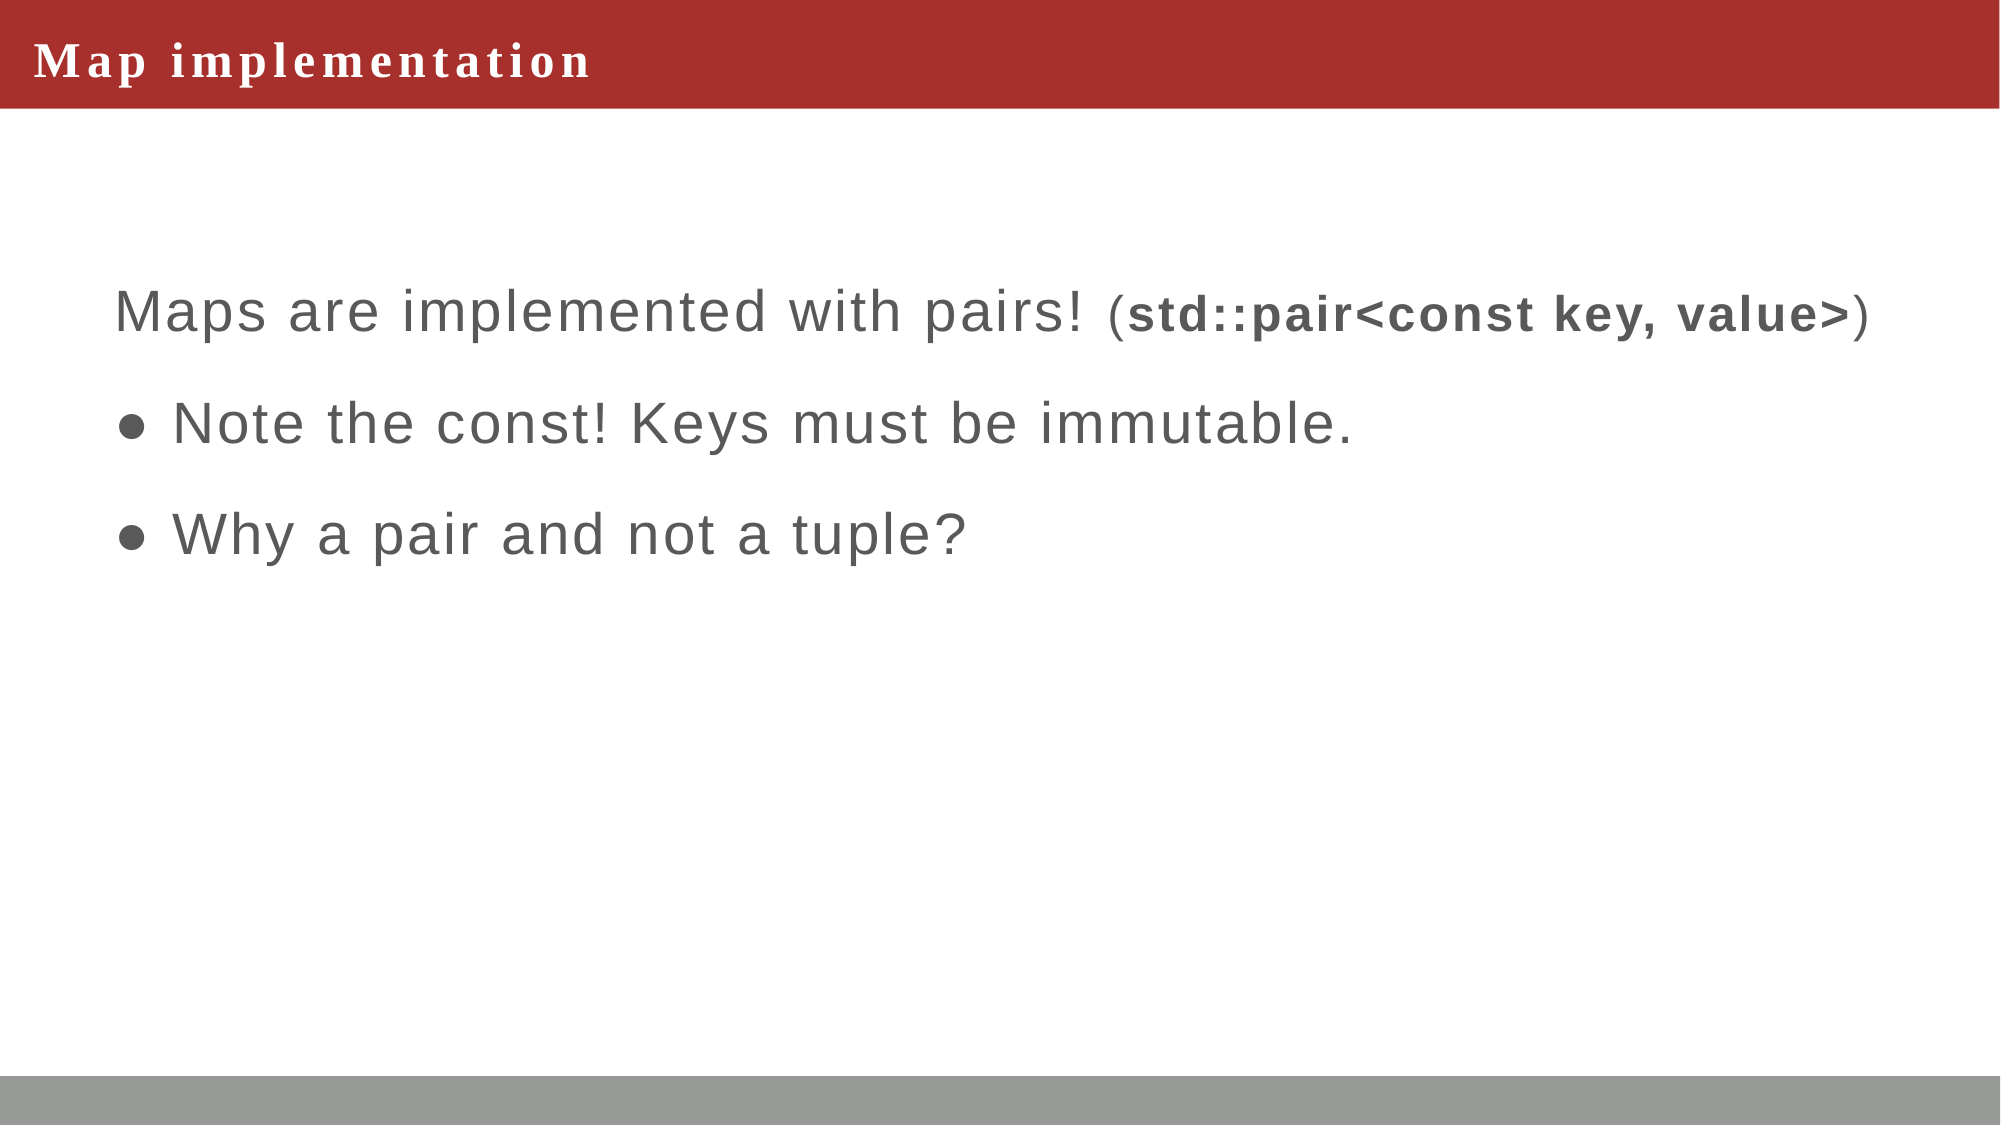

# Map implementation
Maps are implemented with pairs! (std::pair<const key, value>)
● Note the const! Keys must be immutable.
● Why a pair and not a tuple?
77